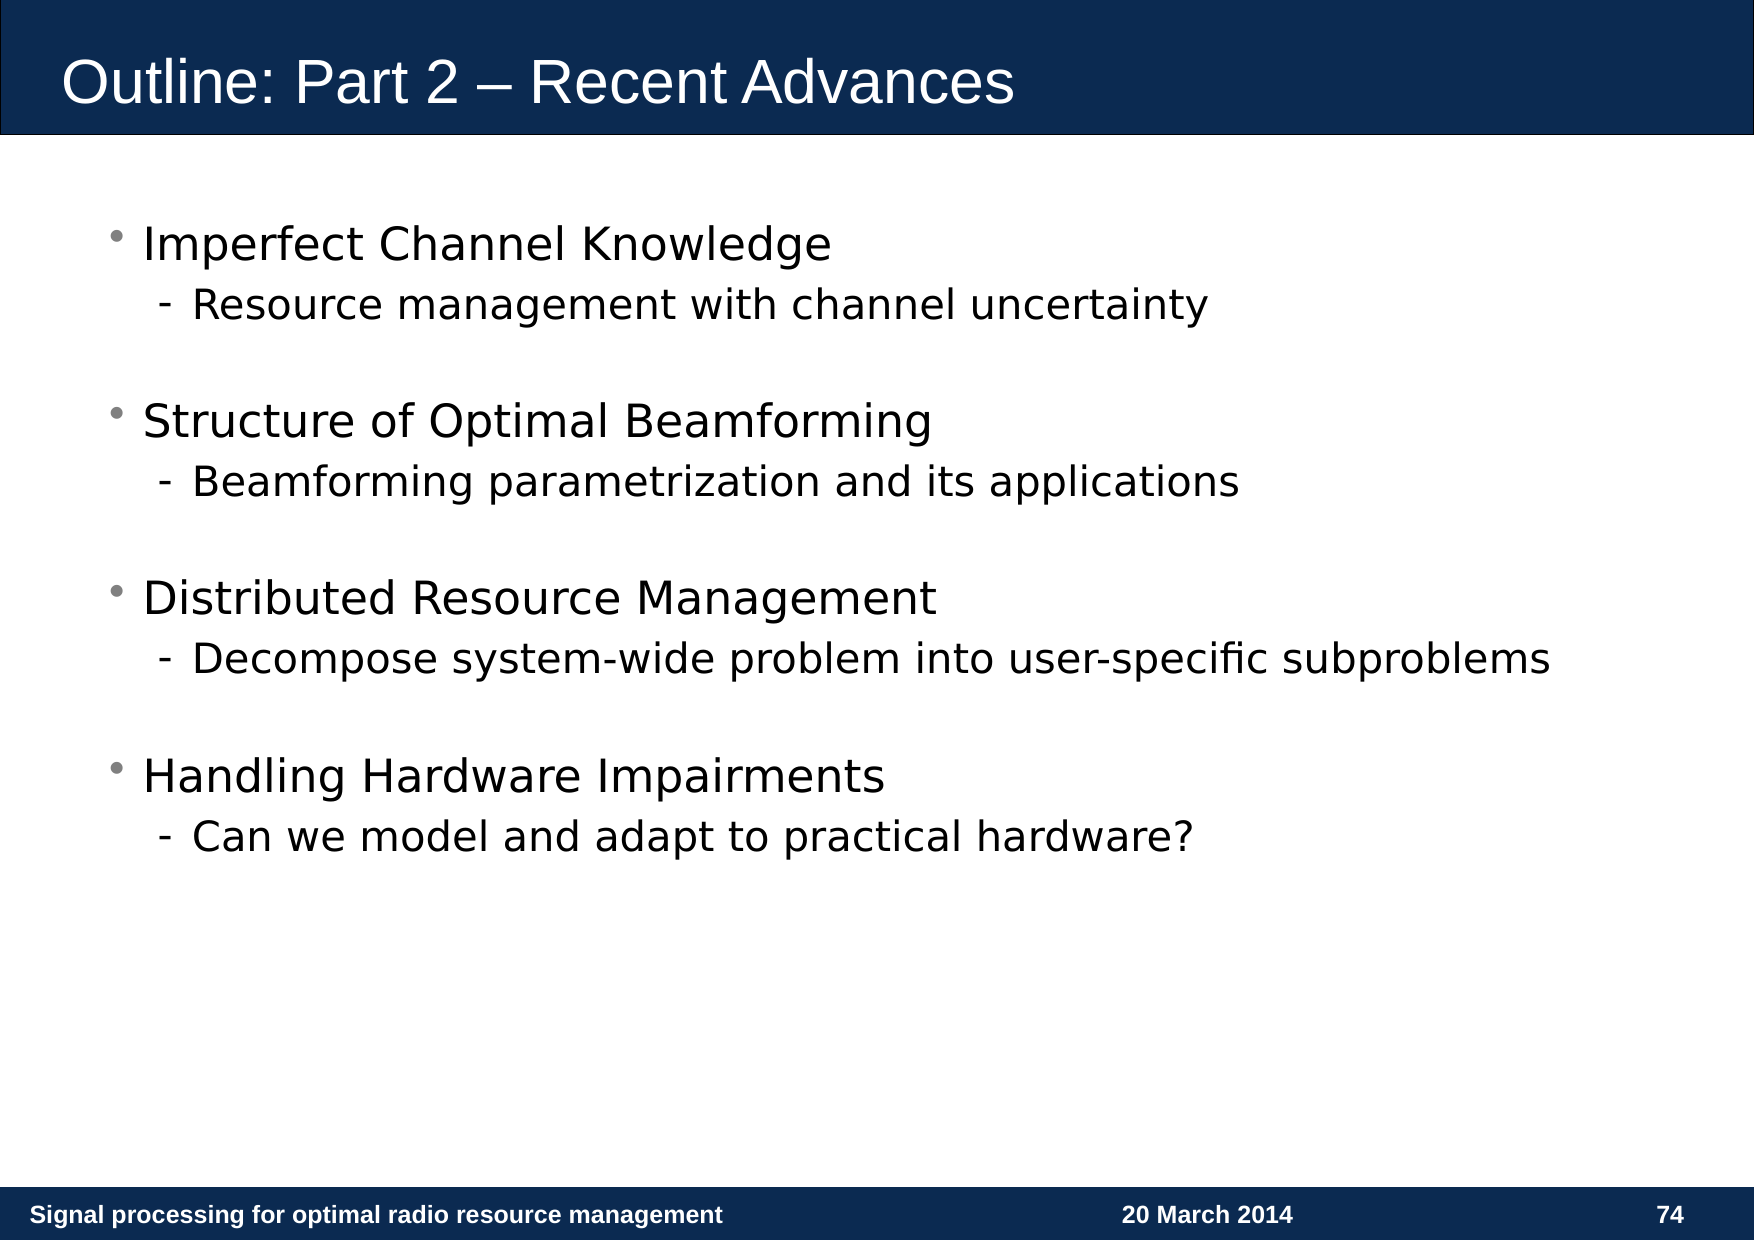

# Outline: Part 2 – Recent Advances
Imperfect Channel Knowledge
Resource management with channel uncertainty

Structure of Optimal Beamforming
Beamforming parametrization and its applications

Distributed Resource Management
Decompose system-wide problem into user-specific subproblems

Handling Hardware Impairments
Can we model and adapt to practical hardware?

Signal processing for optimal radio resource management
20 March 2014
74